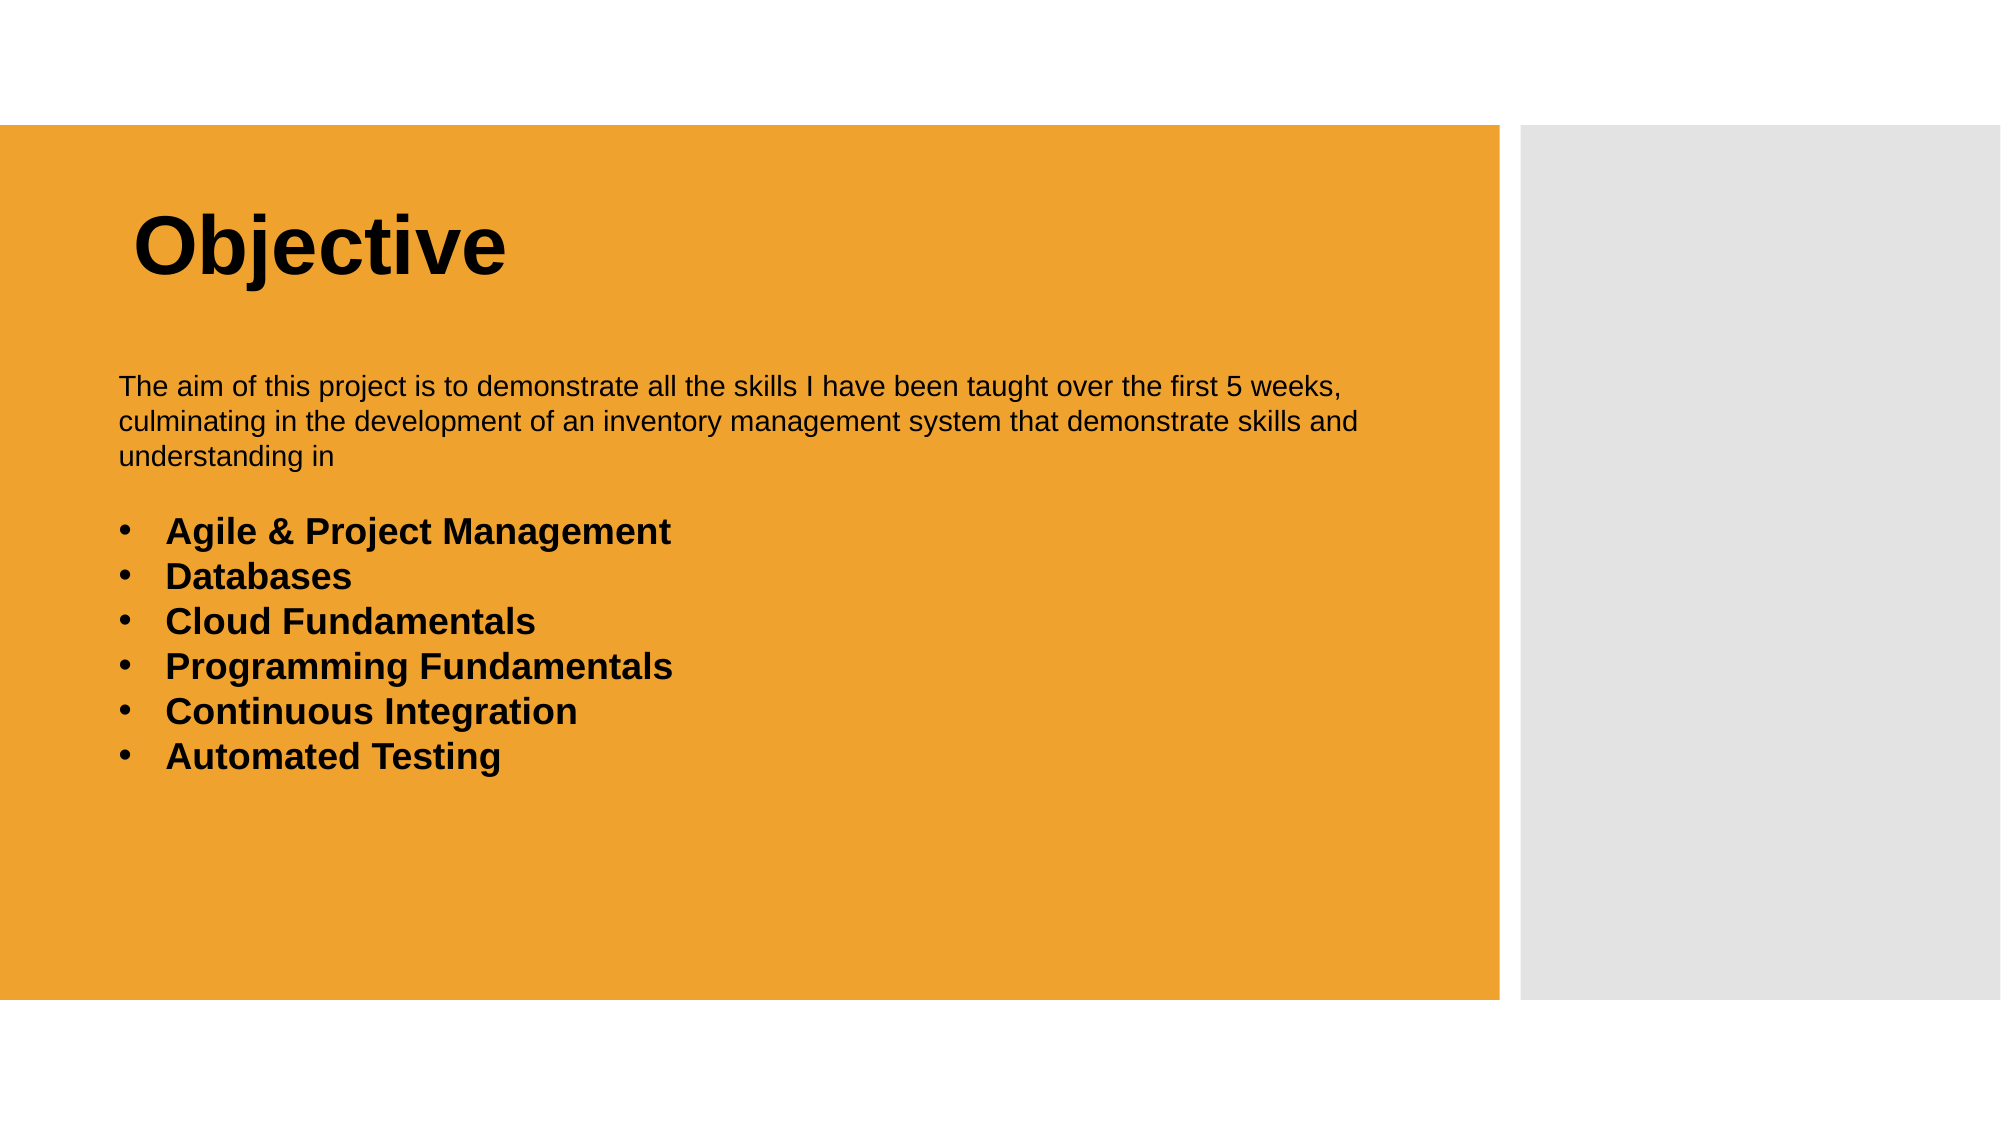

Objective
The aim of this project is to demonstrate all the skills I have been taught over the first 5 weeks, culminating in the development of an inventory management system that demonstrate skills and understanding in

Agile & Project Management
Databases
Cloud Fundamentals
Programming Fundamentals
Continuous Integration
Automated Testing